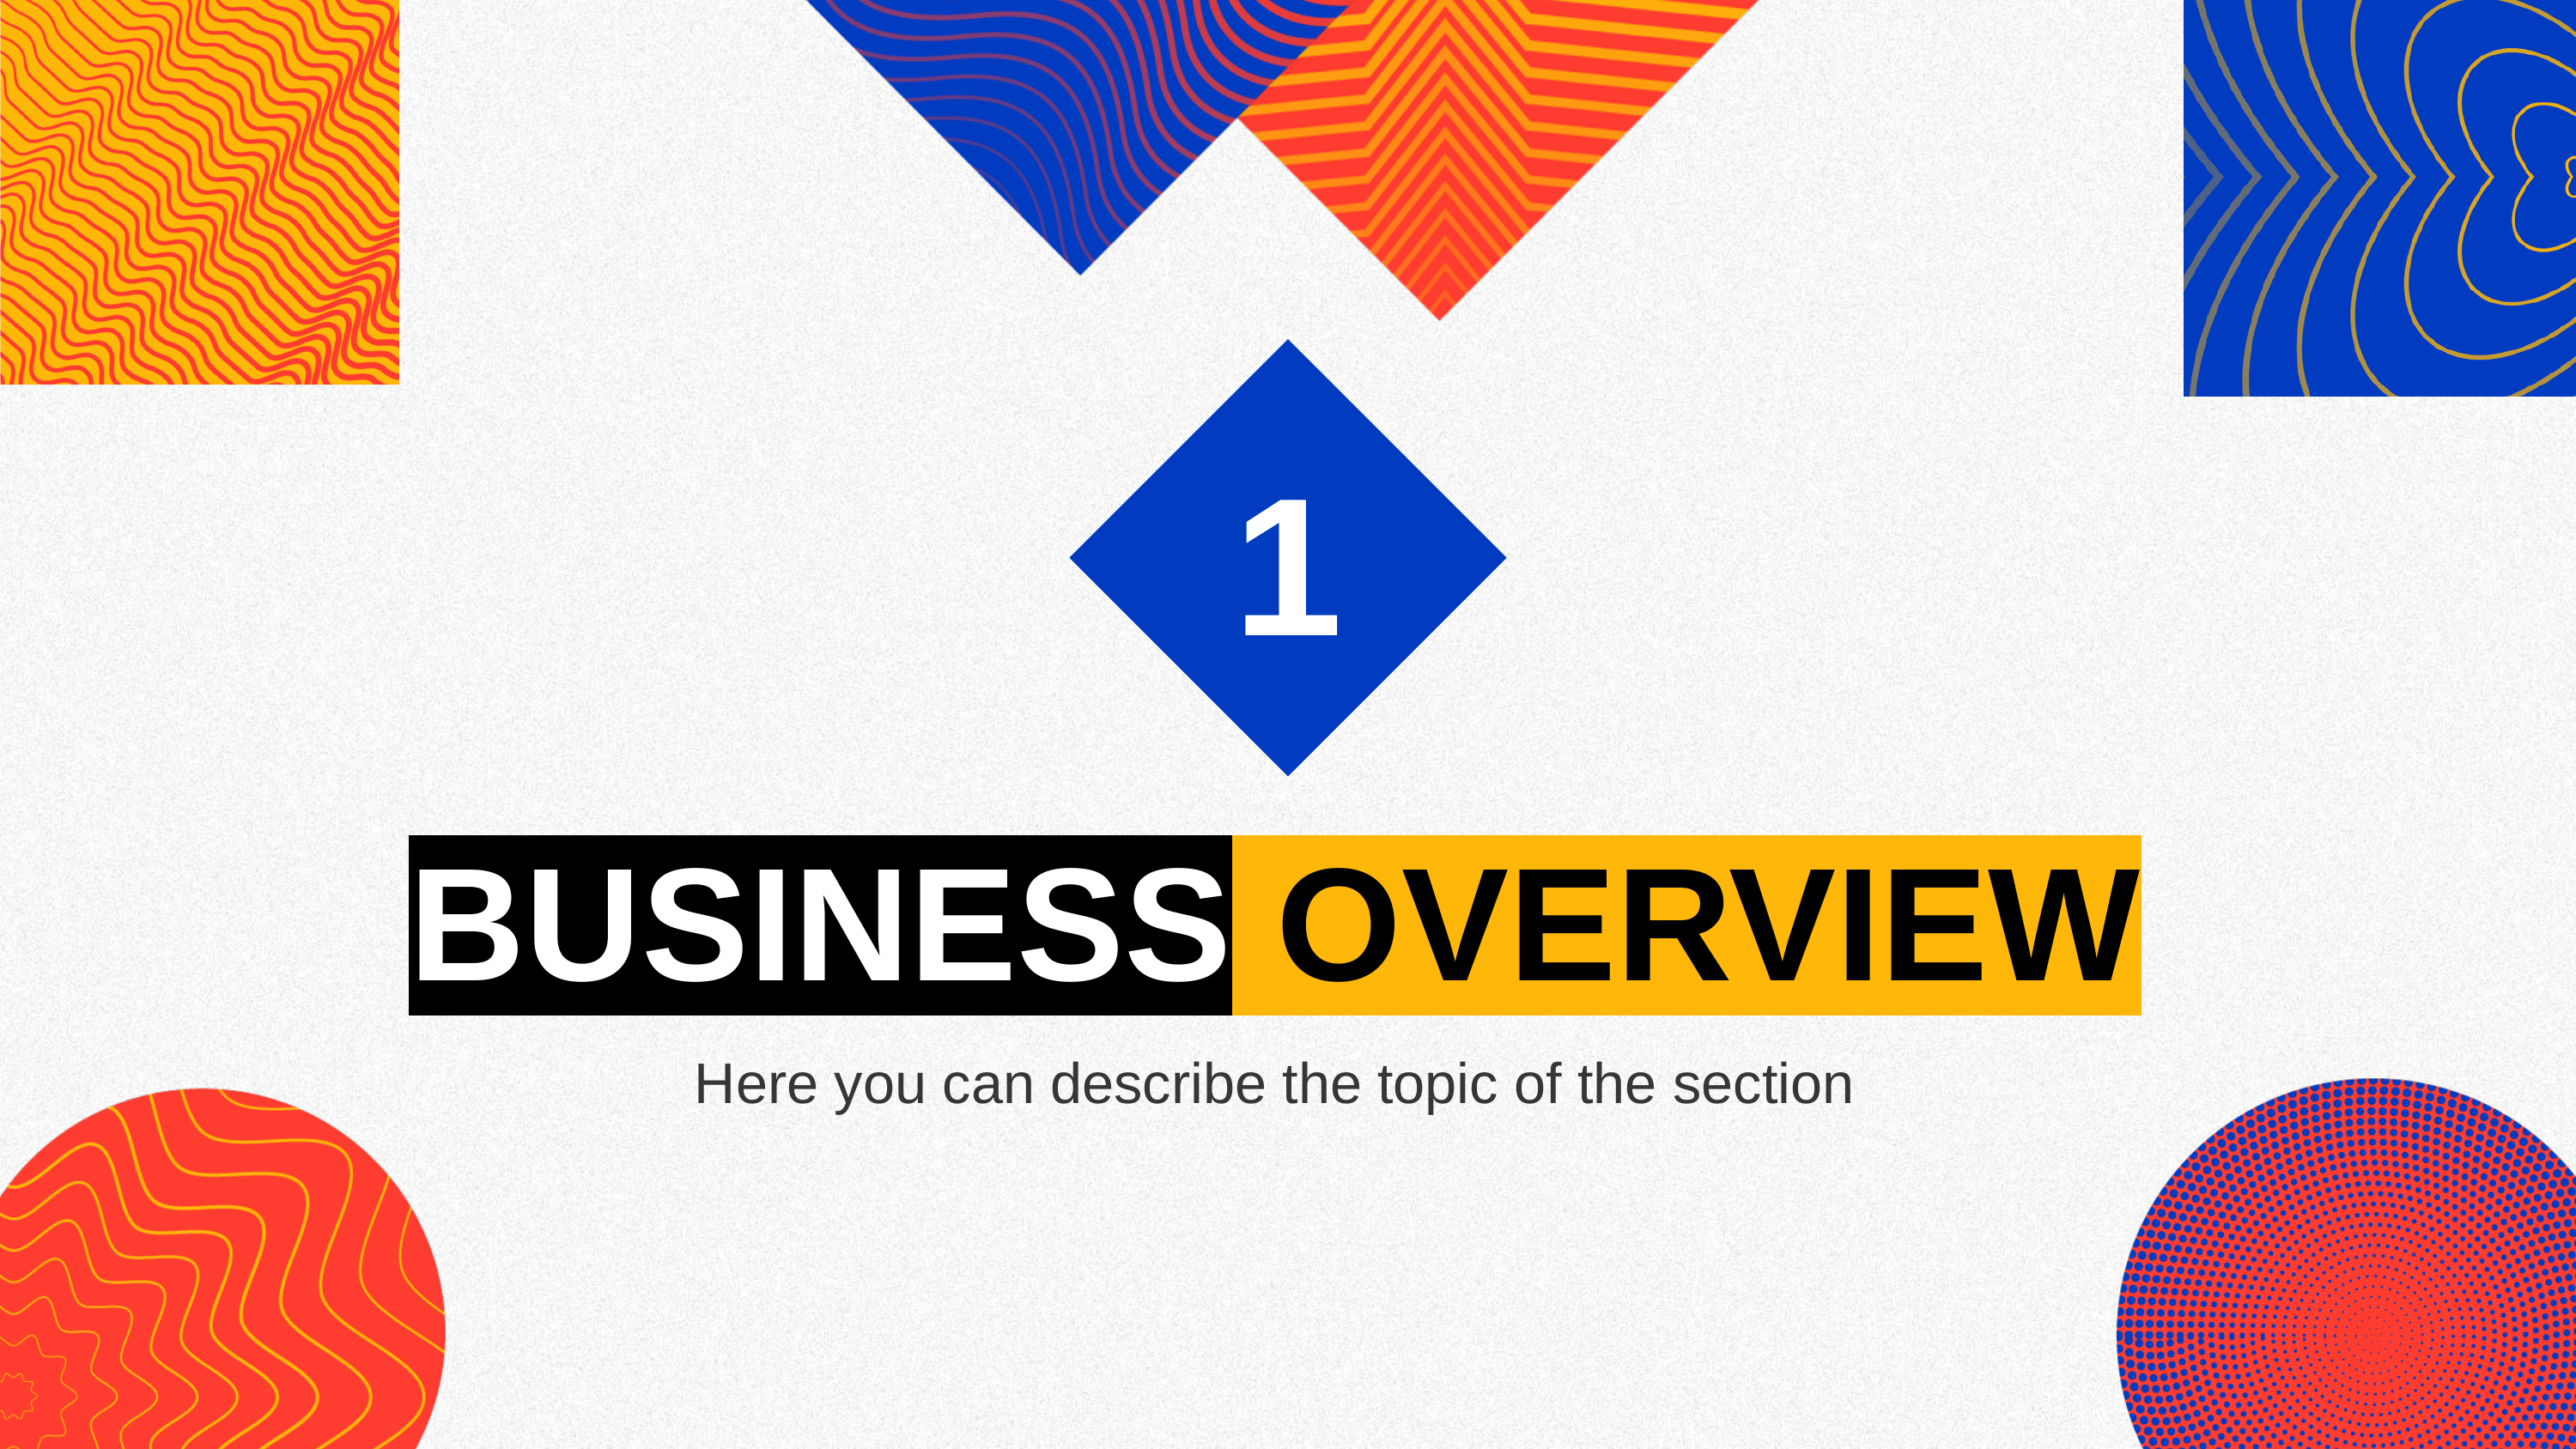

1
# BUSINESS OVERVIEW
Here you can describe the topic of the section